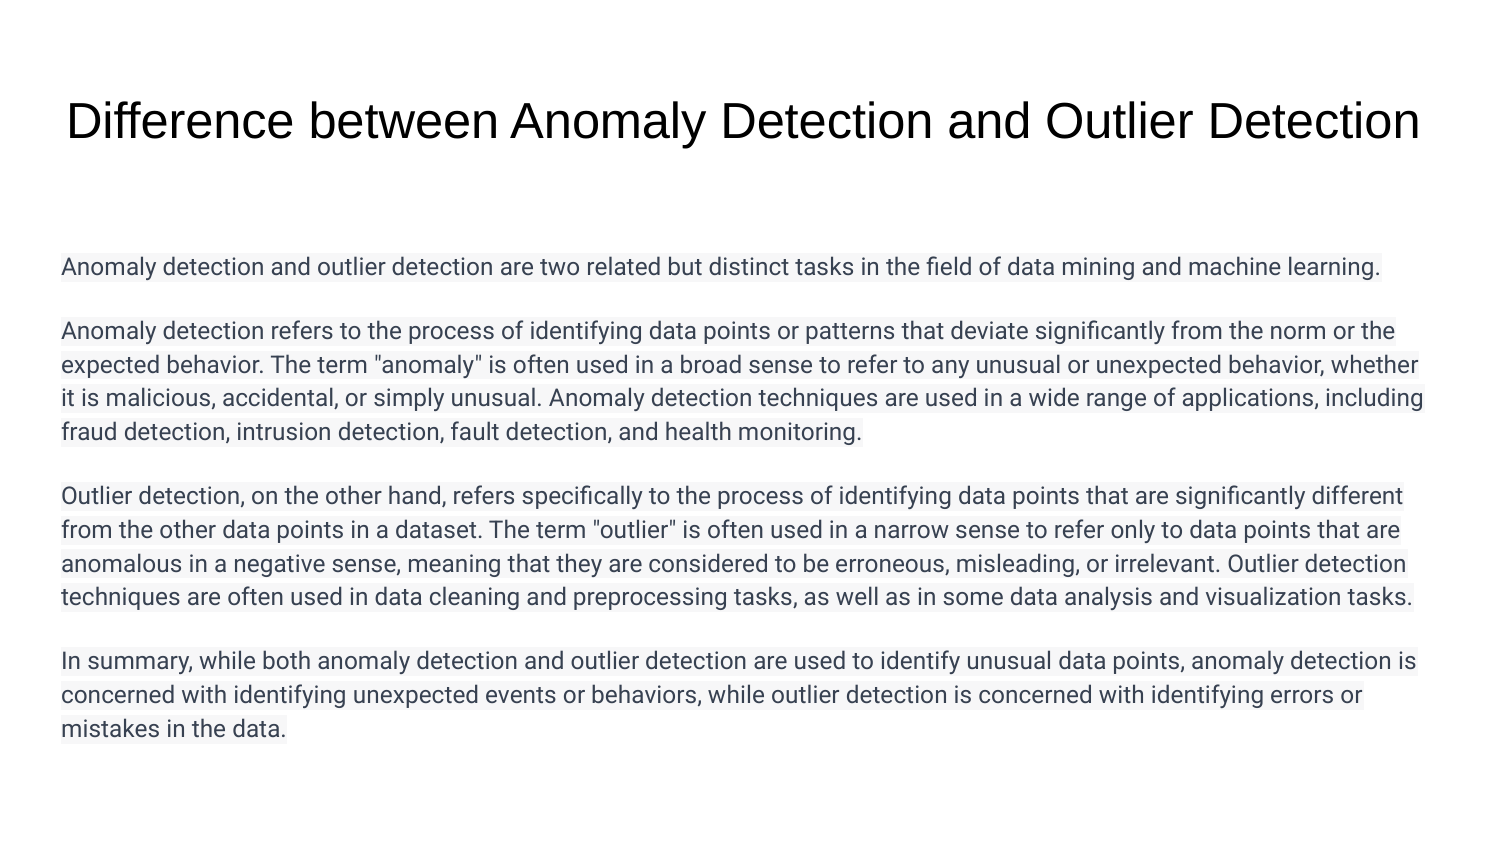

# Difference between Anomaly Detection and Outlier Detection
Anomaly detection and outlier detection are two related but distinct tasks in the field of data mining and machine learning.
Anomaly detection refers to the process of identifying data points or patterns that deviate significantly from the norm or the expected behavior. The term "anomaly" is often used in a broad sense to refer to any unusual or unexpected behavior, whether it is malicious, accidental, or simply unusual. Anomaly detection techniques are used in a wide range of applications, including fraud detection, intrusion detection, fault detection, and health monitoring.
Outlier detection, on the other hand, refers specifically to the process of identifying data points that are significantly different from the other data points in a dataset. The term "outlier" is often used in a narrow sense to refer only to data points that are anomalous in a negative sense, meaning that they are considered to be erroneous, misleading, or irrelevant. Outlier detection techniques are often used in data cleaning and preprocessing tasks, as well as in some data analysis and visualization tasks.
In summary, while both anomaly detection and outlier detection are used to identify unusual data points, anomaly detection is concerned with identifying unexpected events or behaviors, while outlier detection is concerned with identifying errors or mistakes in the data.